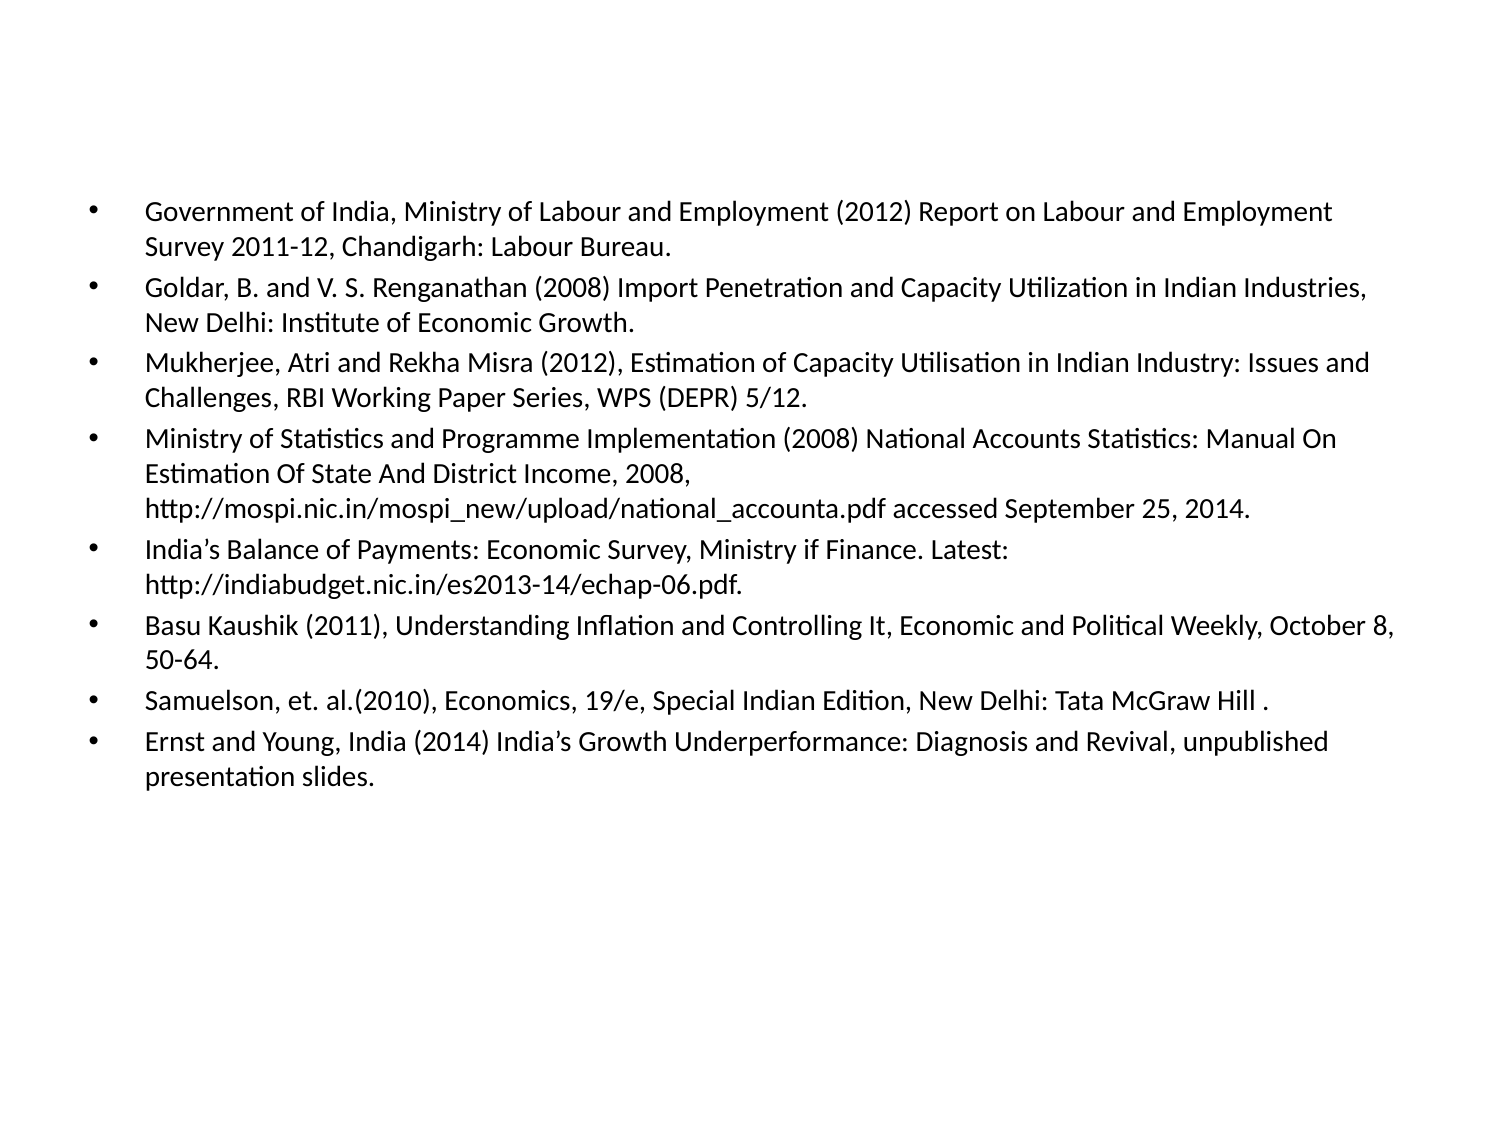

#
Government of India, Ministry of Labour and Employment (2012) Report on Labour and Employment Survey 2011-12, Chandigarh: Labour Bureau.
Goldar, B. and V. S. Renganathan (2008) Import Penetration and Capacity Utilization in Indian Industries, New Delhi: Institute of Economic Growth.
Mukherjee, Atri and Rekha Misra (2012), Estimation of Capacity Utilisation in Indian Industry: Issues and Challenges, RBI Working Paper Series, WPS (DEPR) 5/12.
Ministry of Statistics and Programme Implementation (2008) National Accounts Statistics: Manual On Estimation Of State And District Income, 2008, http://mospi.nic.in/mospi_new/upload/national_accounta.pdf accessed September 25, 2014.
India’s Balance of Payments: Economic Survey, Ministry if Finance. Latest: http://indiabudget.nic.in/es2013-14/echap-06.pdf.
Basu Kaushik (2011), Understanding Inflation and Controlling It, Economic and Political Weekly, October 8, 50-64.
Samuelson, et. al.(2010), Economics, 19/e, Special Indian Edition, New Delhi: Tata McGraw Hill .
Ernst and Young, India (2014) India’s Growth Underperformance: Diagnosis and Revival, unpublished presentation slides.